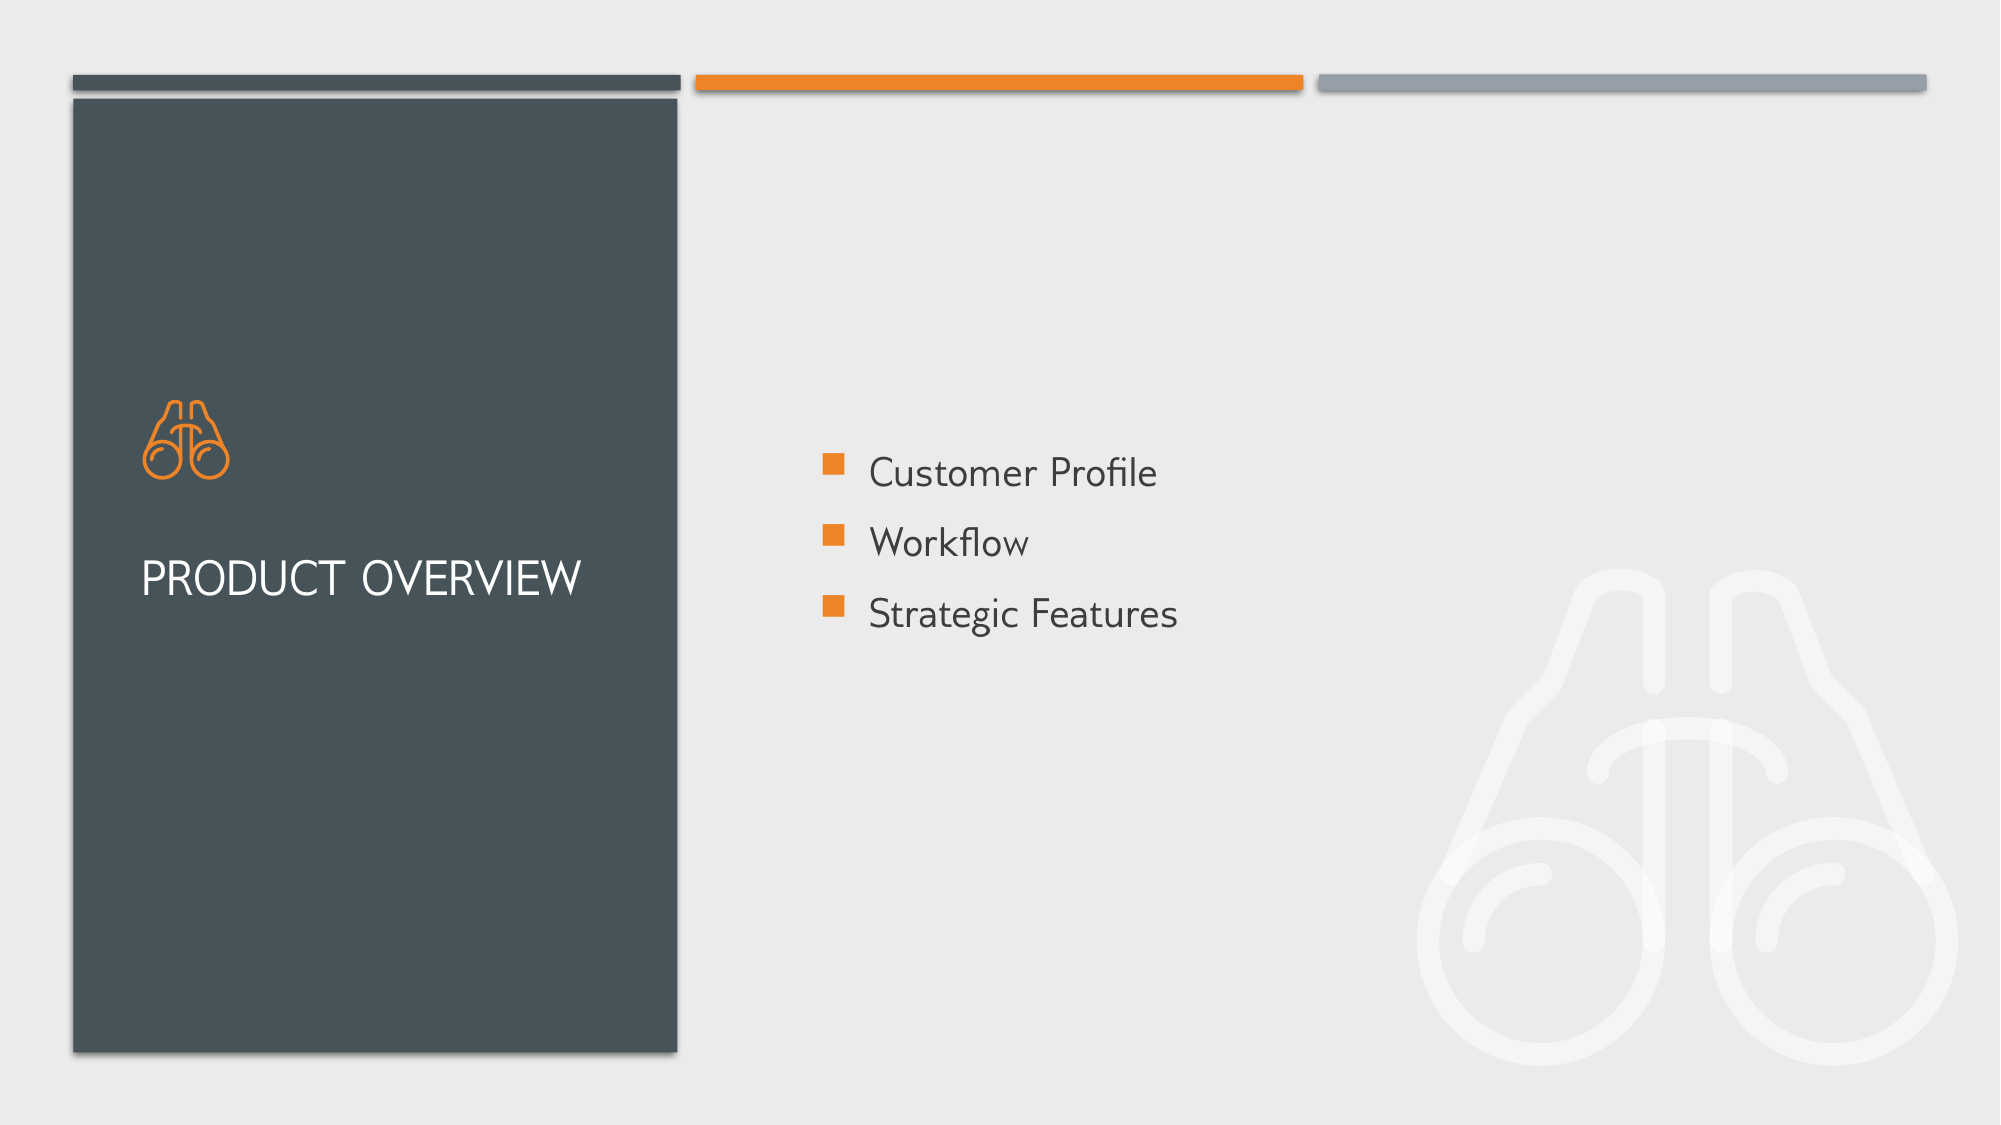

Customer Profile
Workflow
Strategic Features

# Product Overview